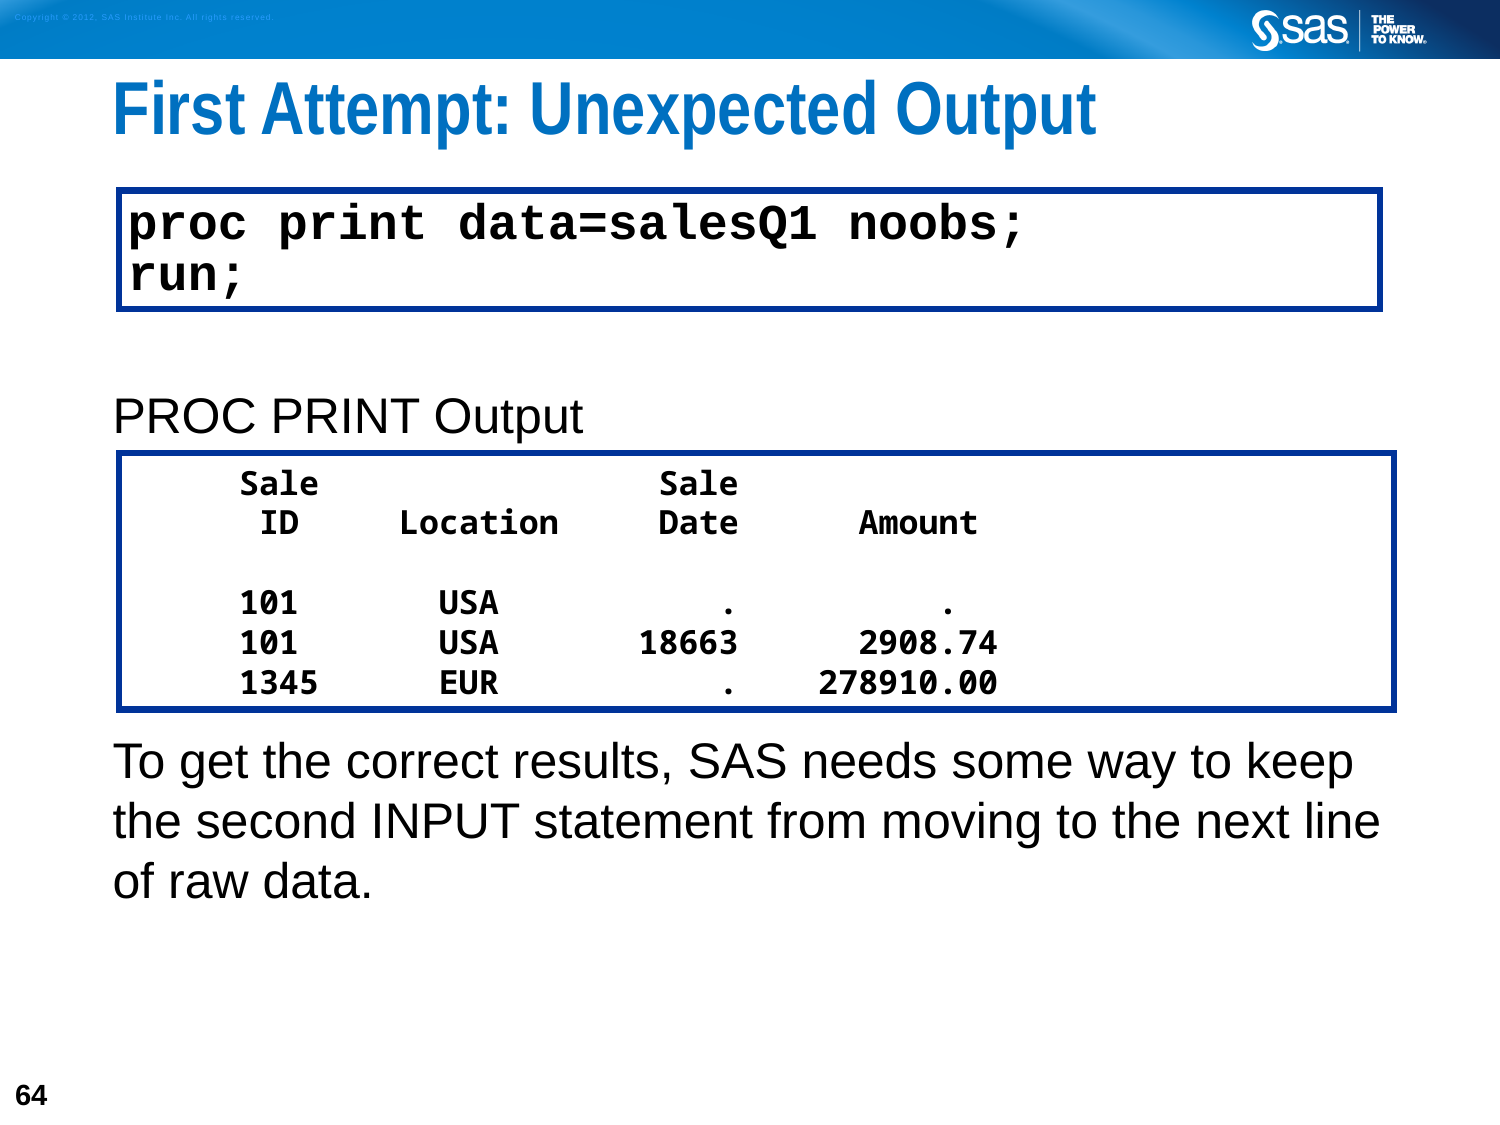

# First Attempt: Unexpected Output

PROC PRINT Output

To get the correct results, SAS needs some way to keep the second INPUT statement from moving to the next line of raw data.

proc print data=salesQ1 noobs;
run;

   Sale                 Sale
    ID     Location     Date      Amount

   101       USA           .          .
   101       USA       18663      2908.74
   1345      EUR           .    278910.00